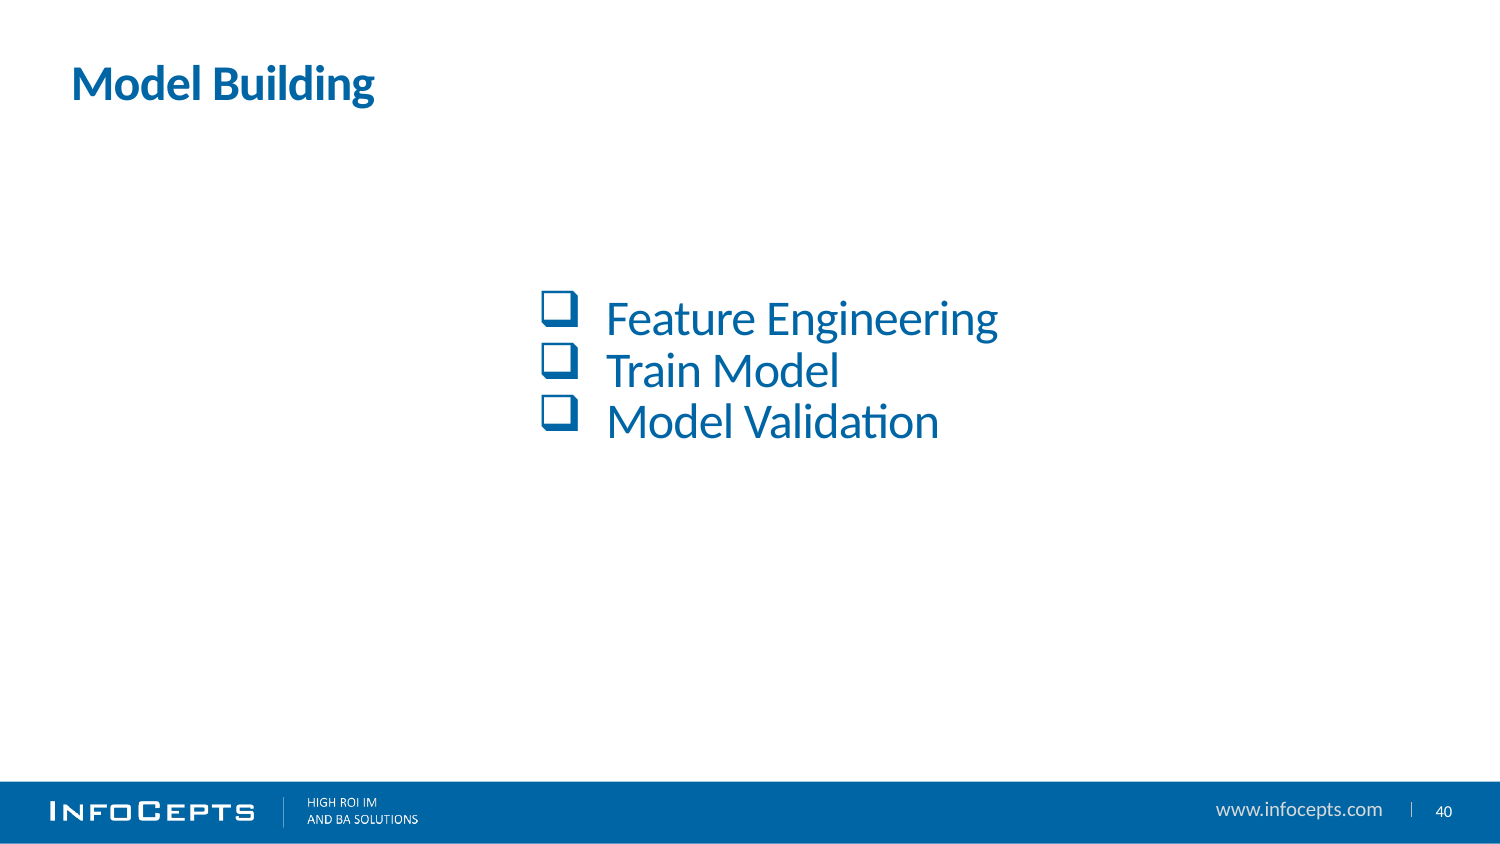

# Model Building
  Feature Engineering
  Train Model
  Model Validation